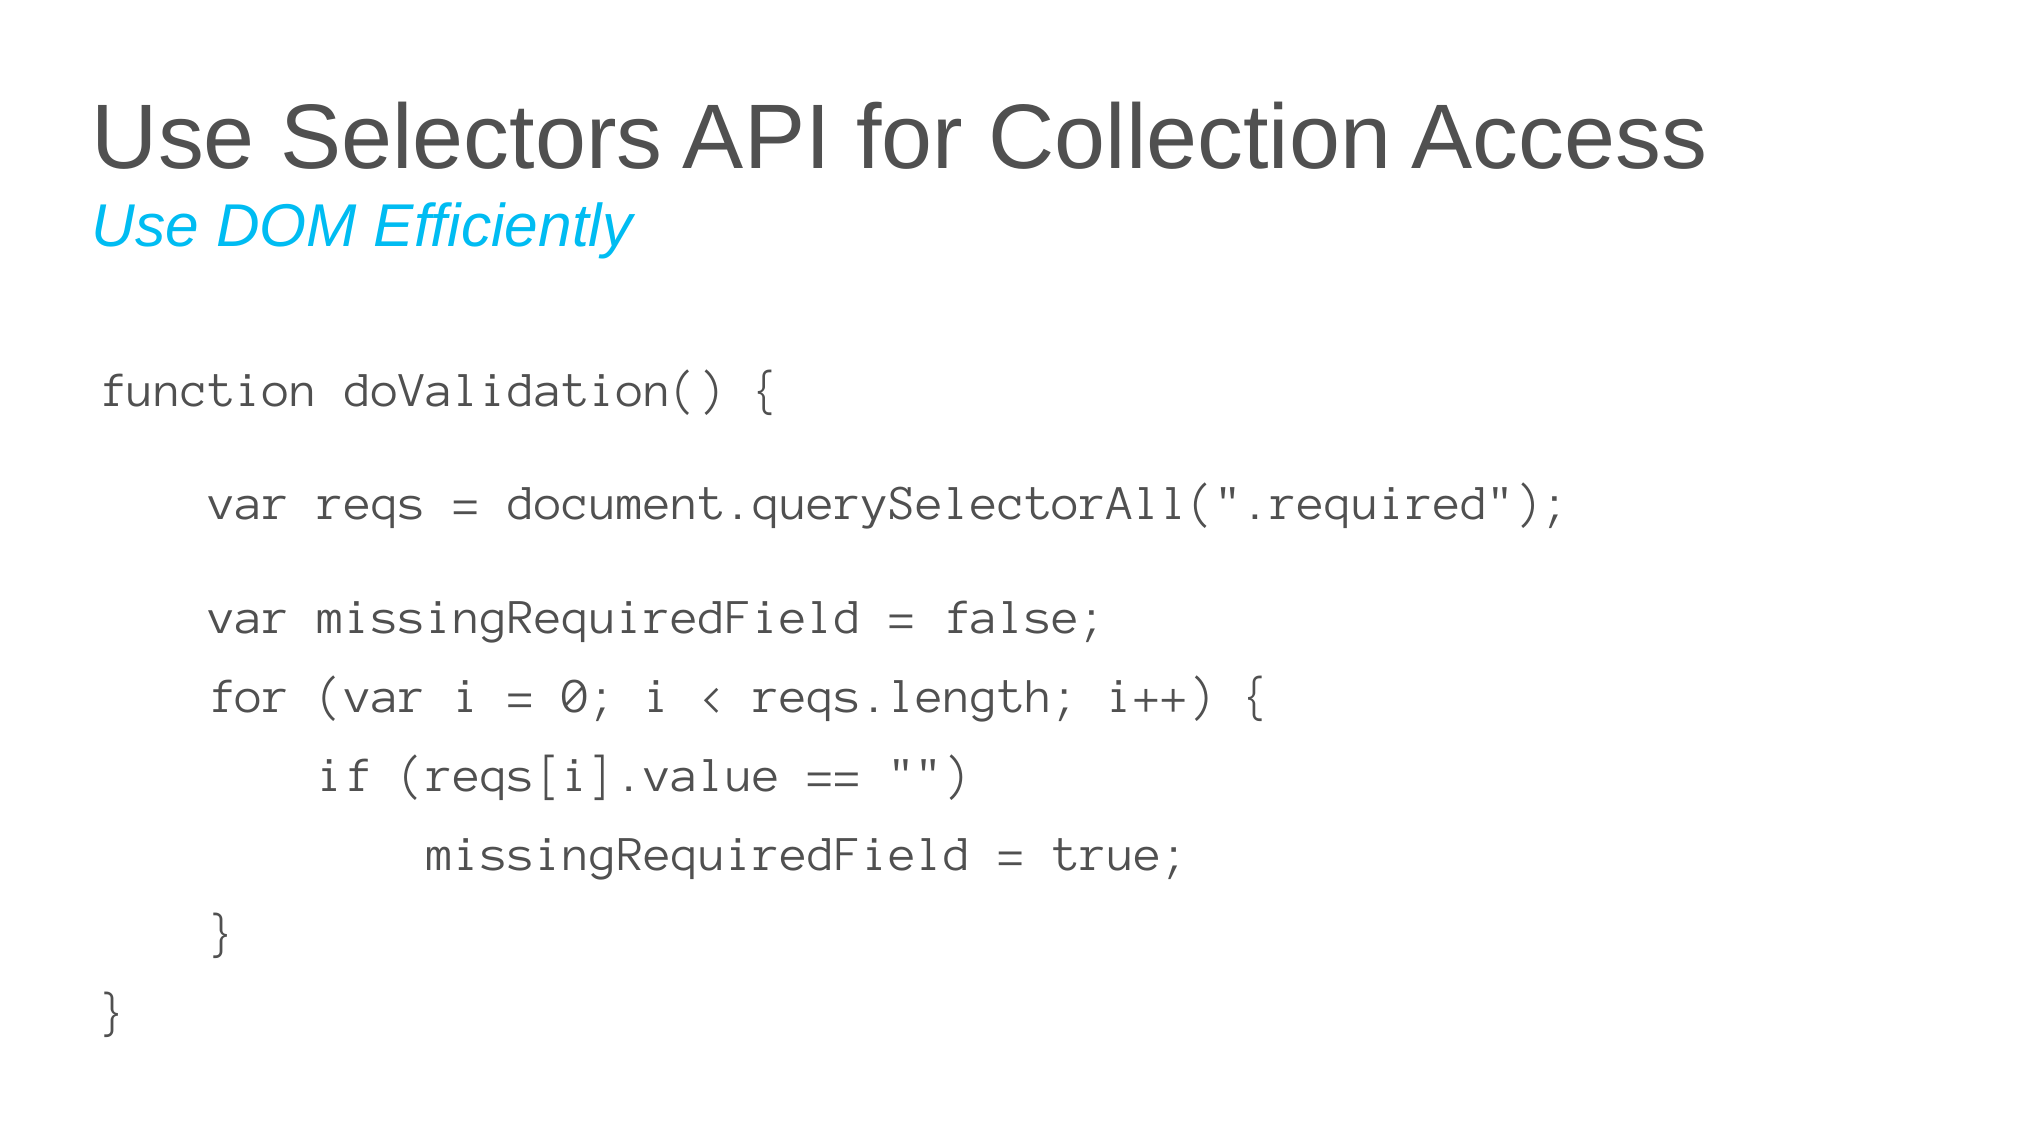

Use Selectors API for Collection Access
Use DOM Efficiently
function doValidation() {

    var reqs = document.querySelectorAll(".required");

    var missingRequiredField = false;
    for (var i = 0; i < reqs.length; i++) {
        if (reqs[i].value == "")
            missingRequiredField = true;
    }
}